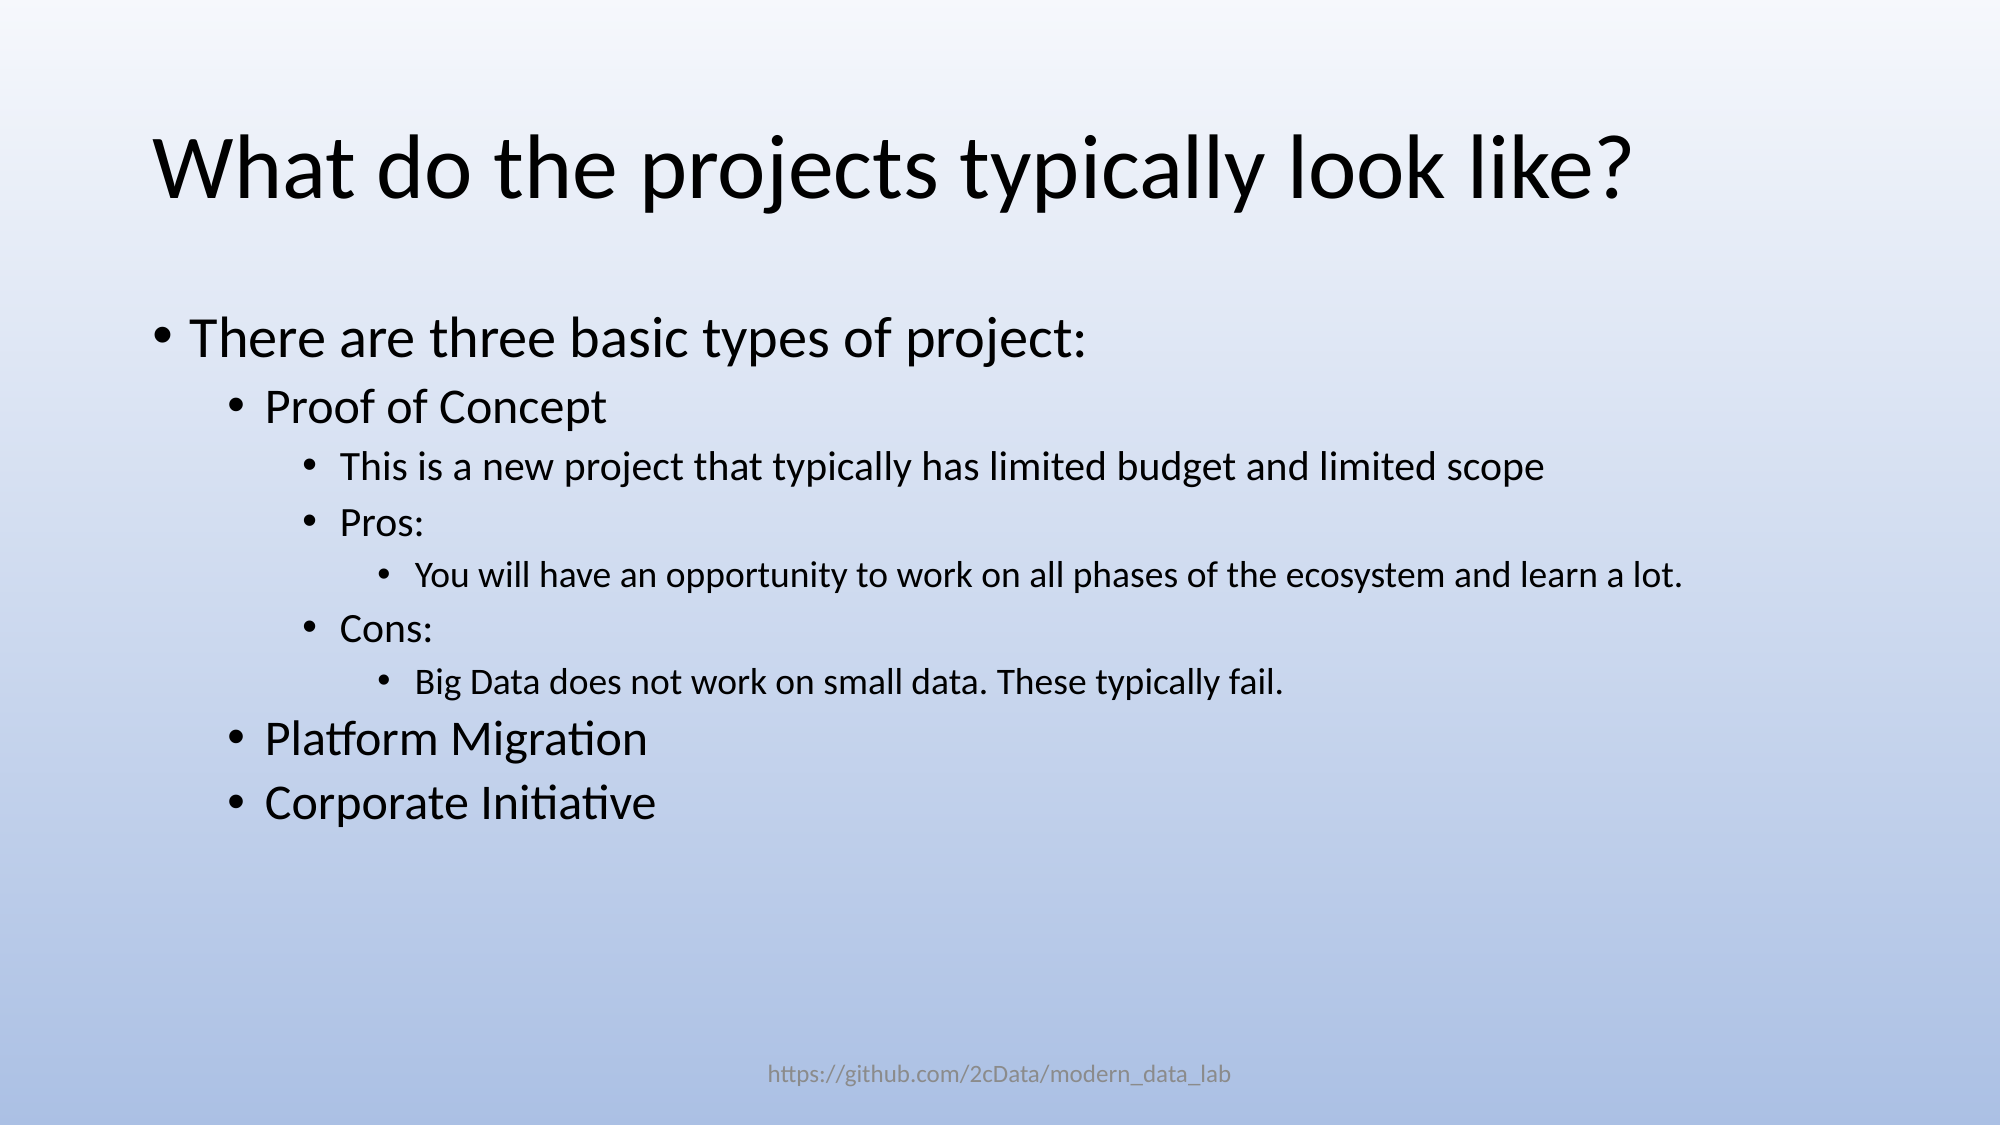

# What do the projects typically look like?
There are three basic types of project:
Proof of Concept
This is a new project that typically has limited budget and limited scope
Pros:
You will have an opportunity to work on all phases of the ecosystem and learn a lot.
Cons:
Big Data does not work on small data. These typically fail.
Platform Migration
Corporate Initiative

https://github.com/2cData/modern_data_lab